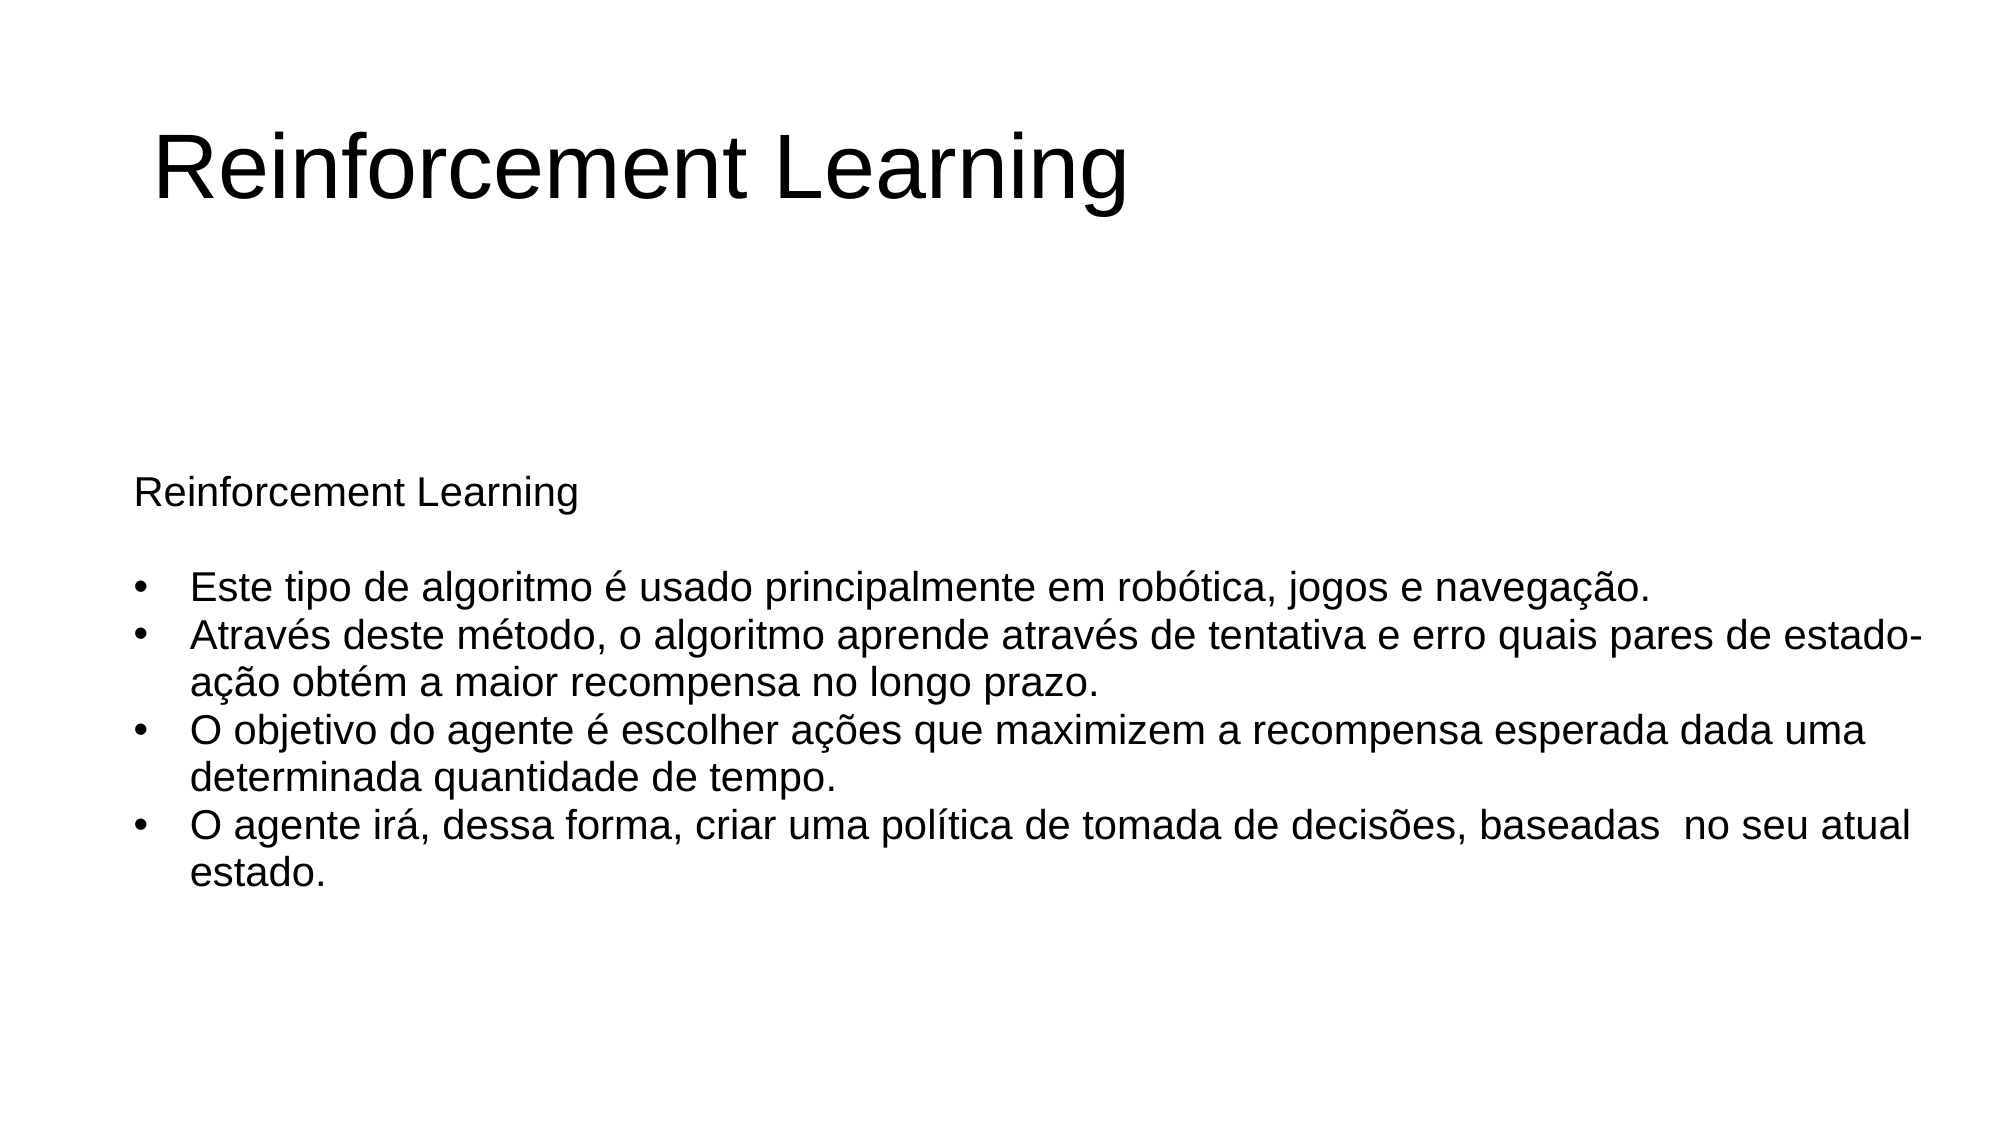

# Reinforcement Learning
Reinforcement Learning

Este tipo de algoritmo é usado principalmente em robótica, jogos e navegação.
Através deste método, o algoritmo aprende através de tentativa e erro quais pares de estado-ação obtém a maior recompensa no longo prazo.
O objetivo do agente é escolher ações que maximizem a recompensa esperada dada uma determinada quantidade de tempo.
O agente irá, dessa forma, criar uma política de tomada de decisões, baseadas  no seu atual estado.